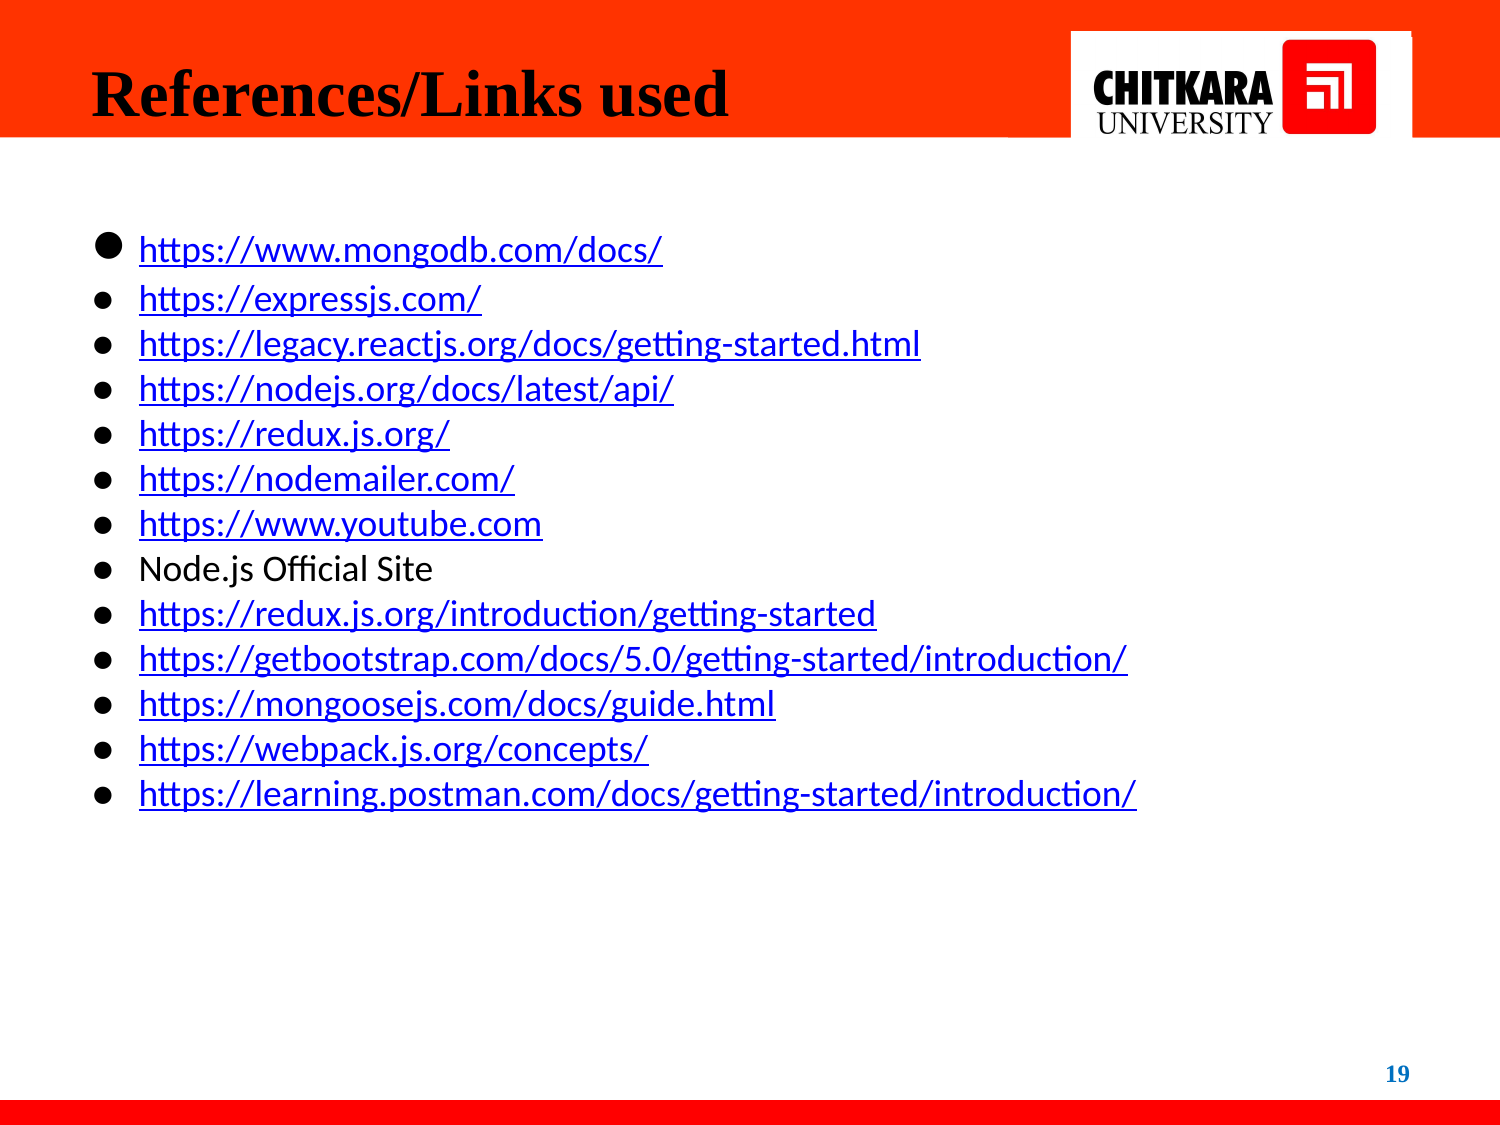

References/Links used
●	https://www.mongodb.com/docs/
●	https://expressjs.com/
●	https://legacy.reactjs.org/docs/getting-started.html
●	https://nodejs.org/docs/latest/api/
●	https://redux.js.org/
●	https://nodemailer.com/
●	https://www.youtube.com
●	Node.js Official Site
●	https://redux.js.org/introduction/getting-started
●	https://getbootstrap.com/docs/5.0/getting-started/introduction/
●	https://mongoosejs.com/docs/guide.html
●	https://webpack.js.org/concepts/
●	https://learning.postman.com/docs/getting-started/introduction/

19